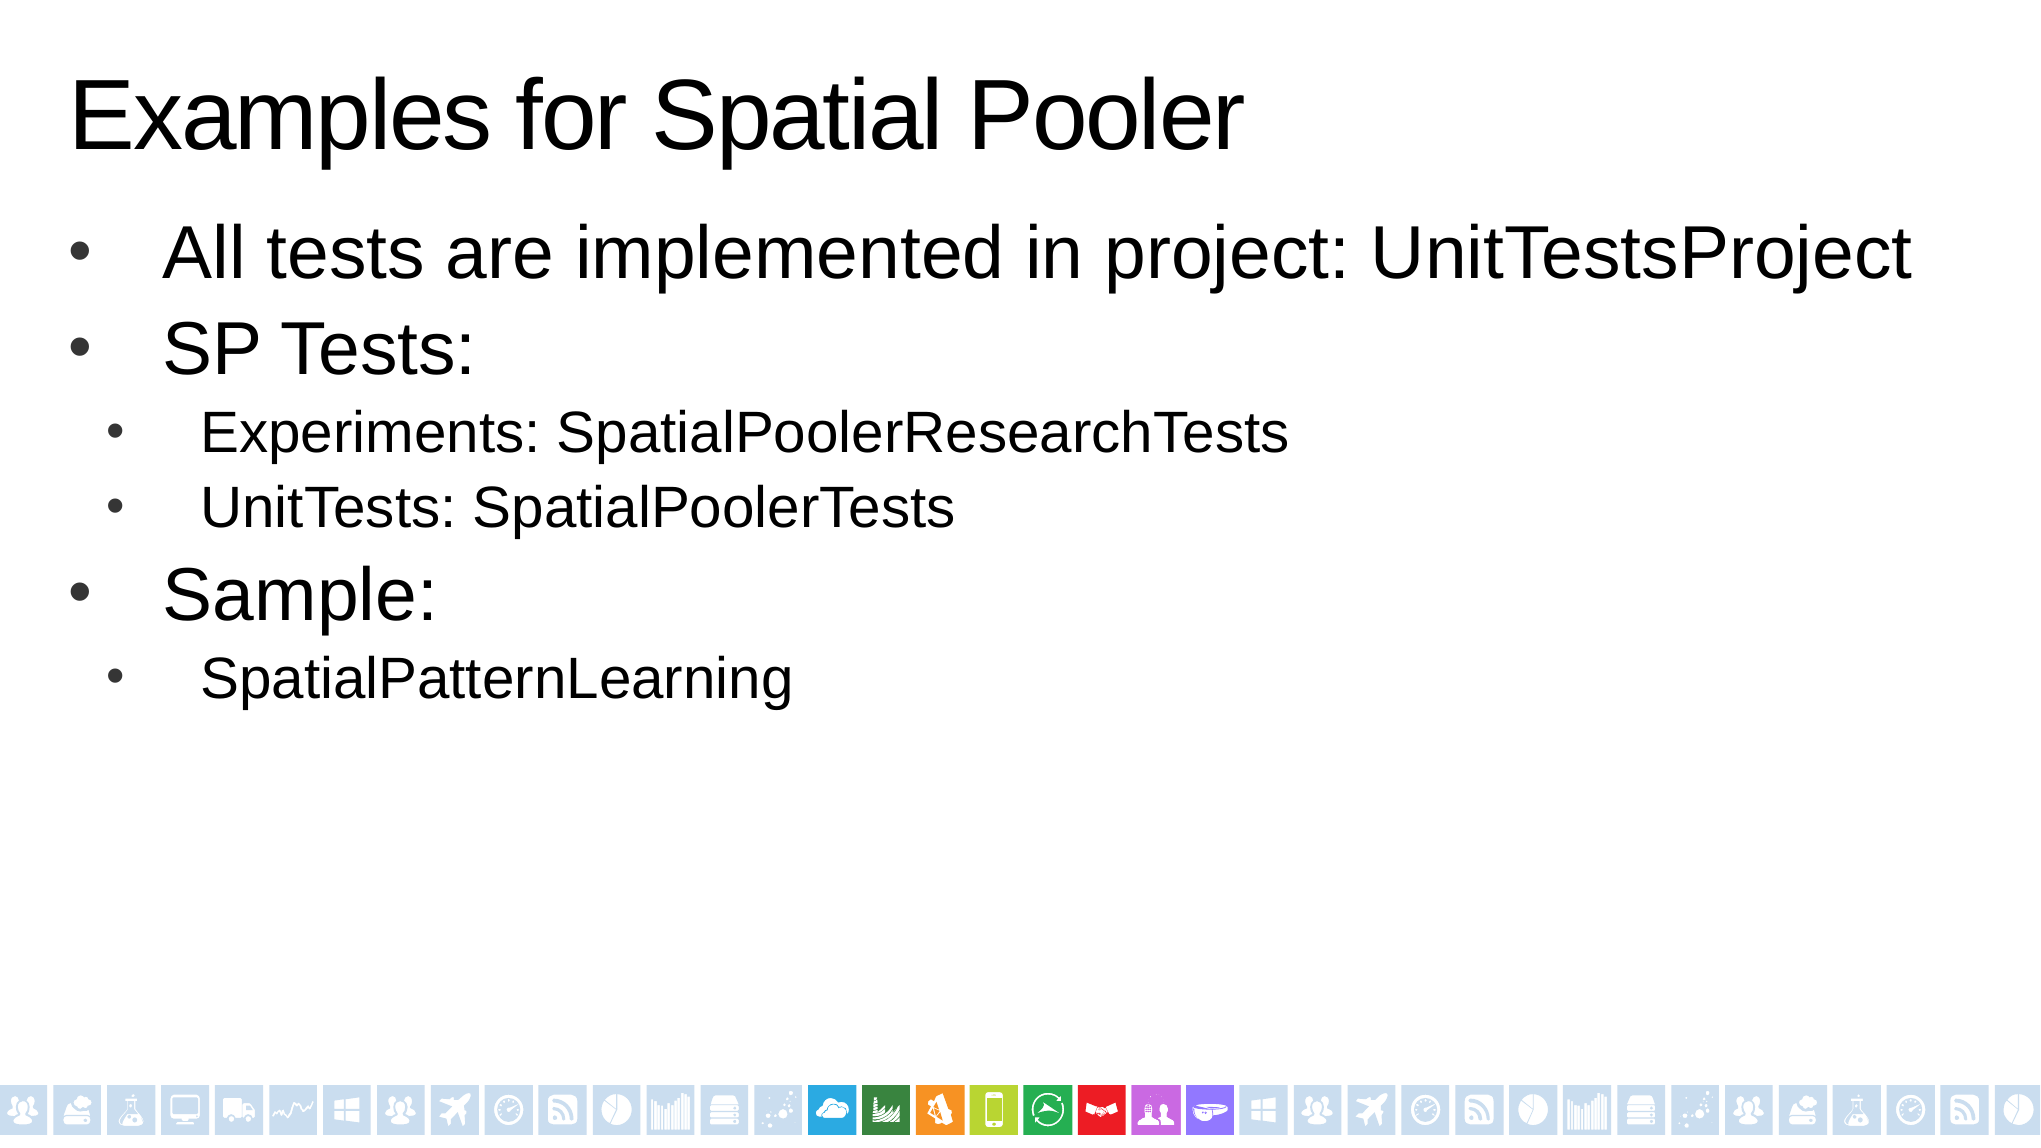

# Examples for Spatial Pooler
All tests are implemented in project: UnitTestsProject
SP Tests:
Experiments: SpatialPoolerResearchTests
UnitTests: SpatialPoolerTests
Sample:
SpatialPatternLearning